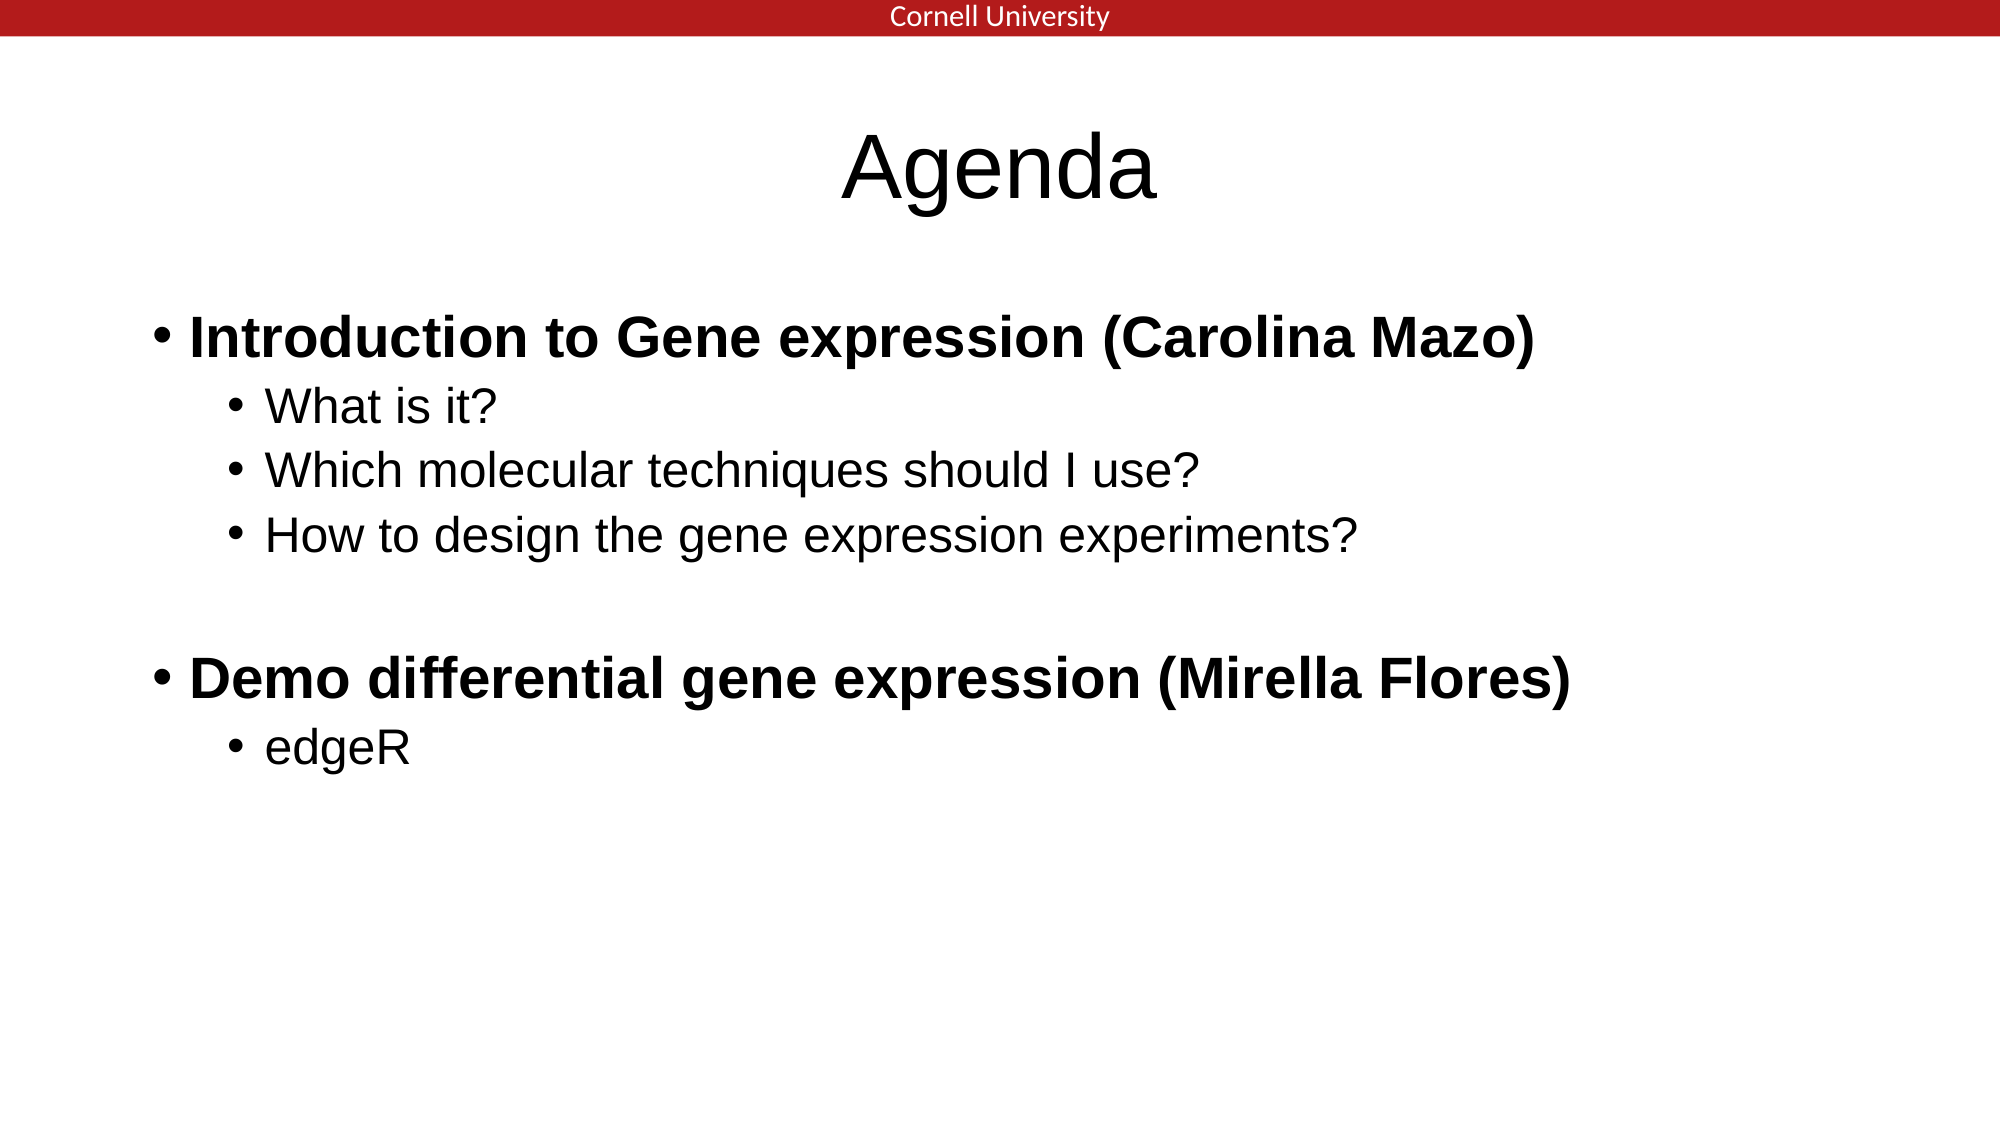

# Agenda
Introduction to Gene expression (Carolina Mazo)
What is it?
Which molecular techniques should I use?
How to design the gene expression experiments?

Demo differential gene expression (Mirella Flores)
edgeR